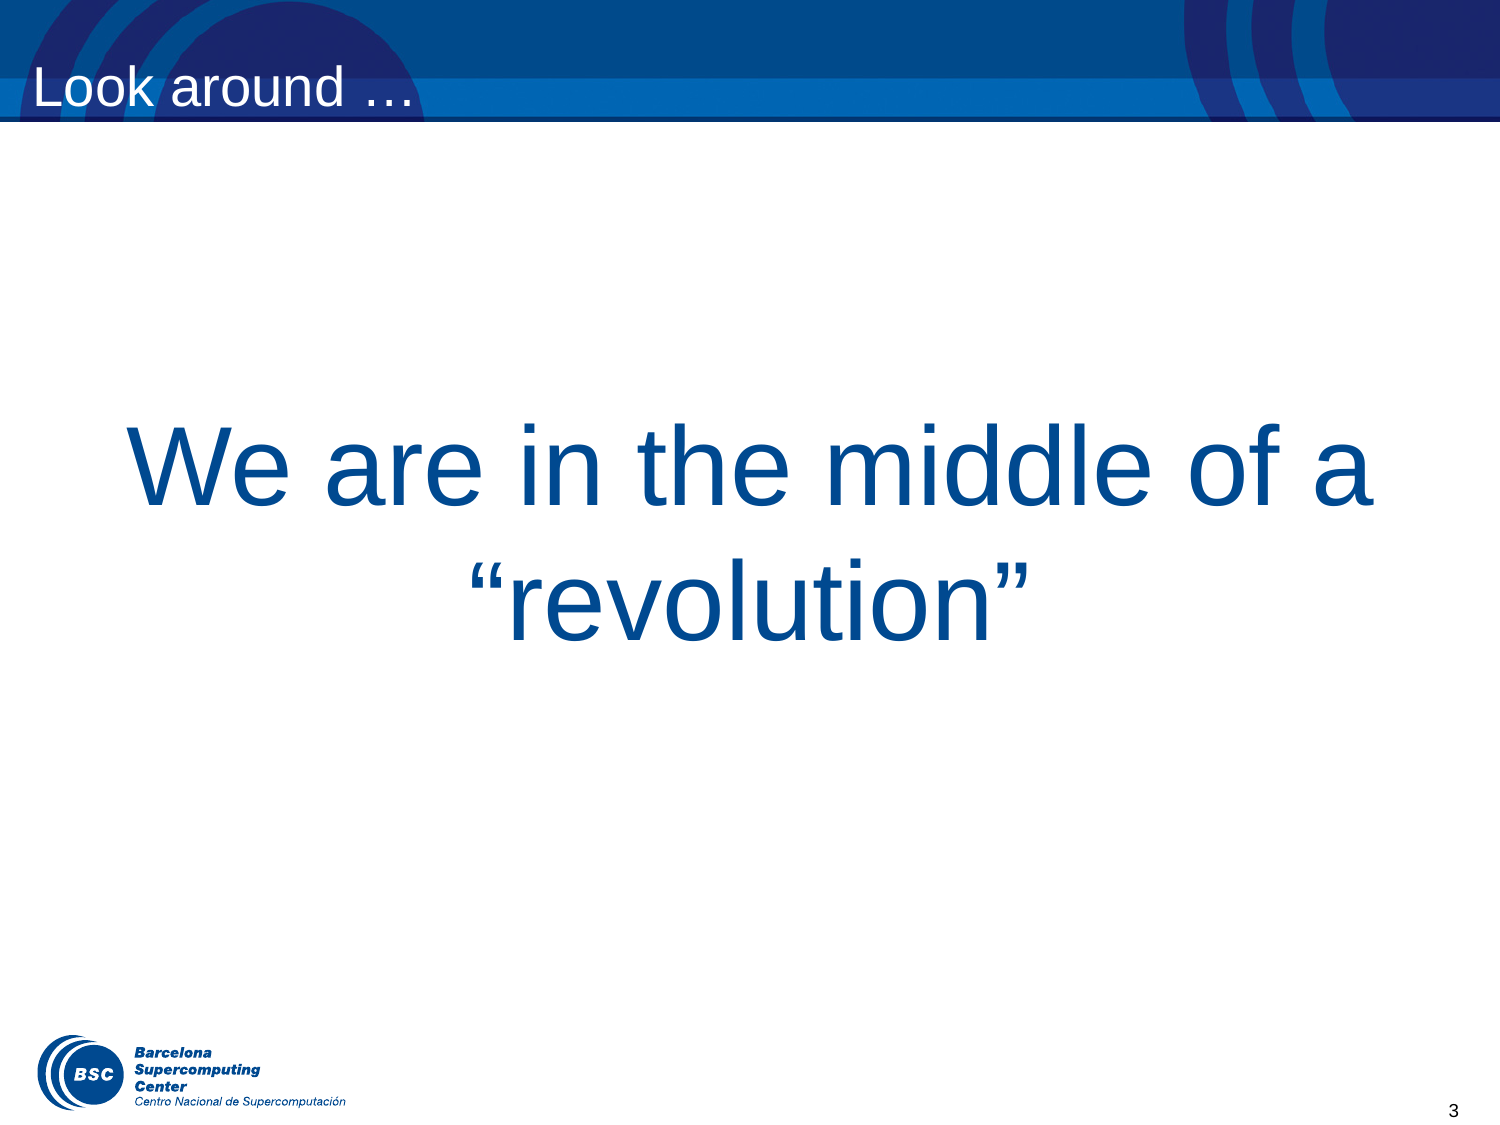

# Look around …

We are in the middle of a “revolution”